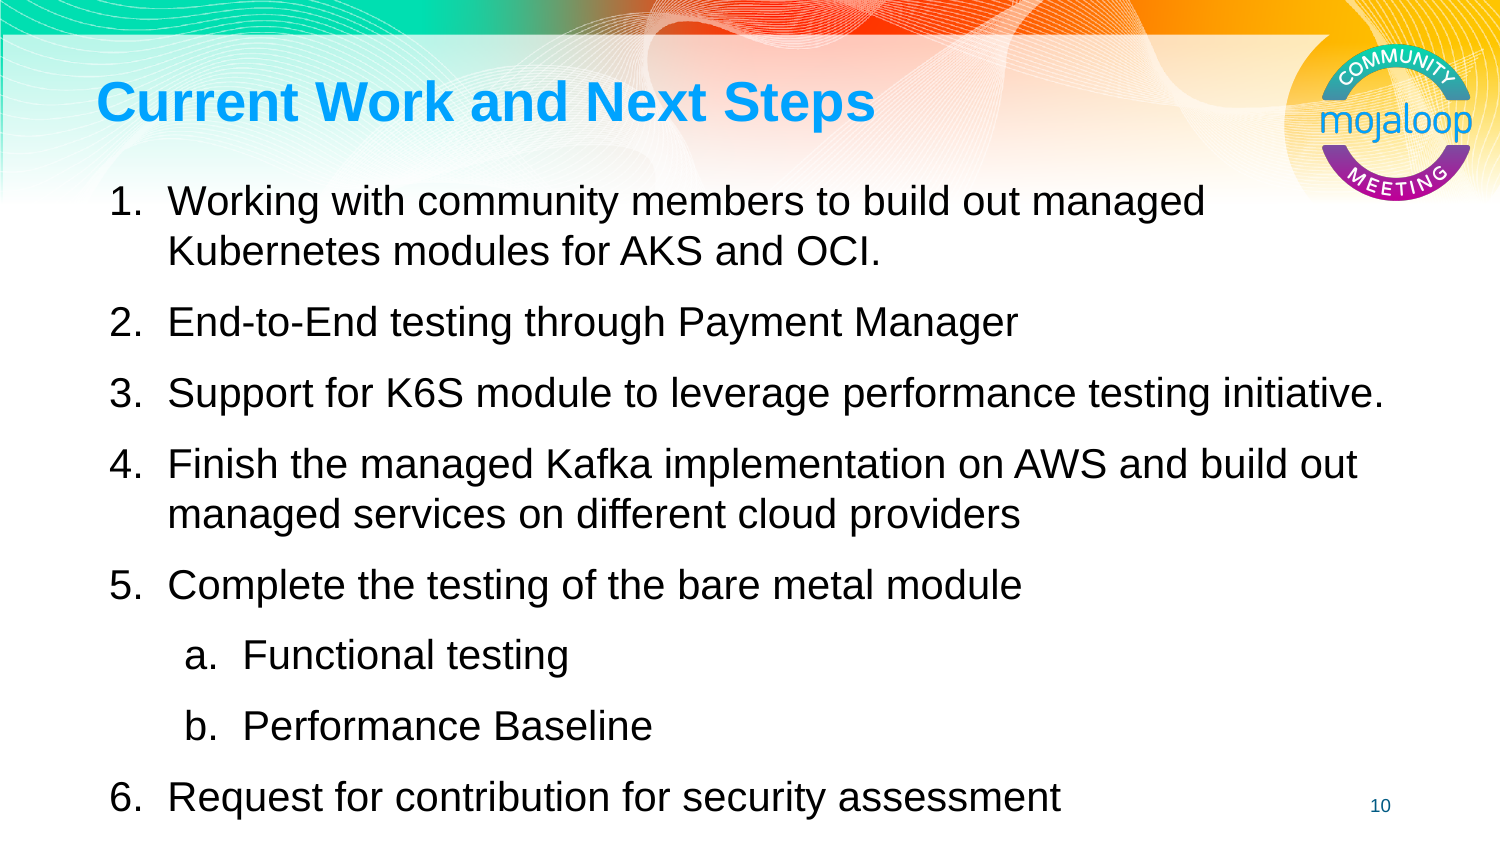

# Current Work and Next Steps
Working with community members to build out managed Kubernetes modules for AKS and OCI.
End-to-End testing through Payment Manager
Support for K6S module to leverage performance testing initiative.
Finish the managed Kafka implementation on AWS and build out managed services on different cloud providers
Complete the testing of the bare metal module
Functional testing
Performance Baseline
Request for contribution for security assessment
10